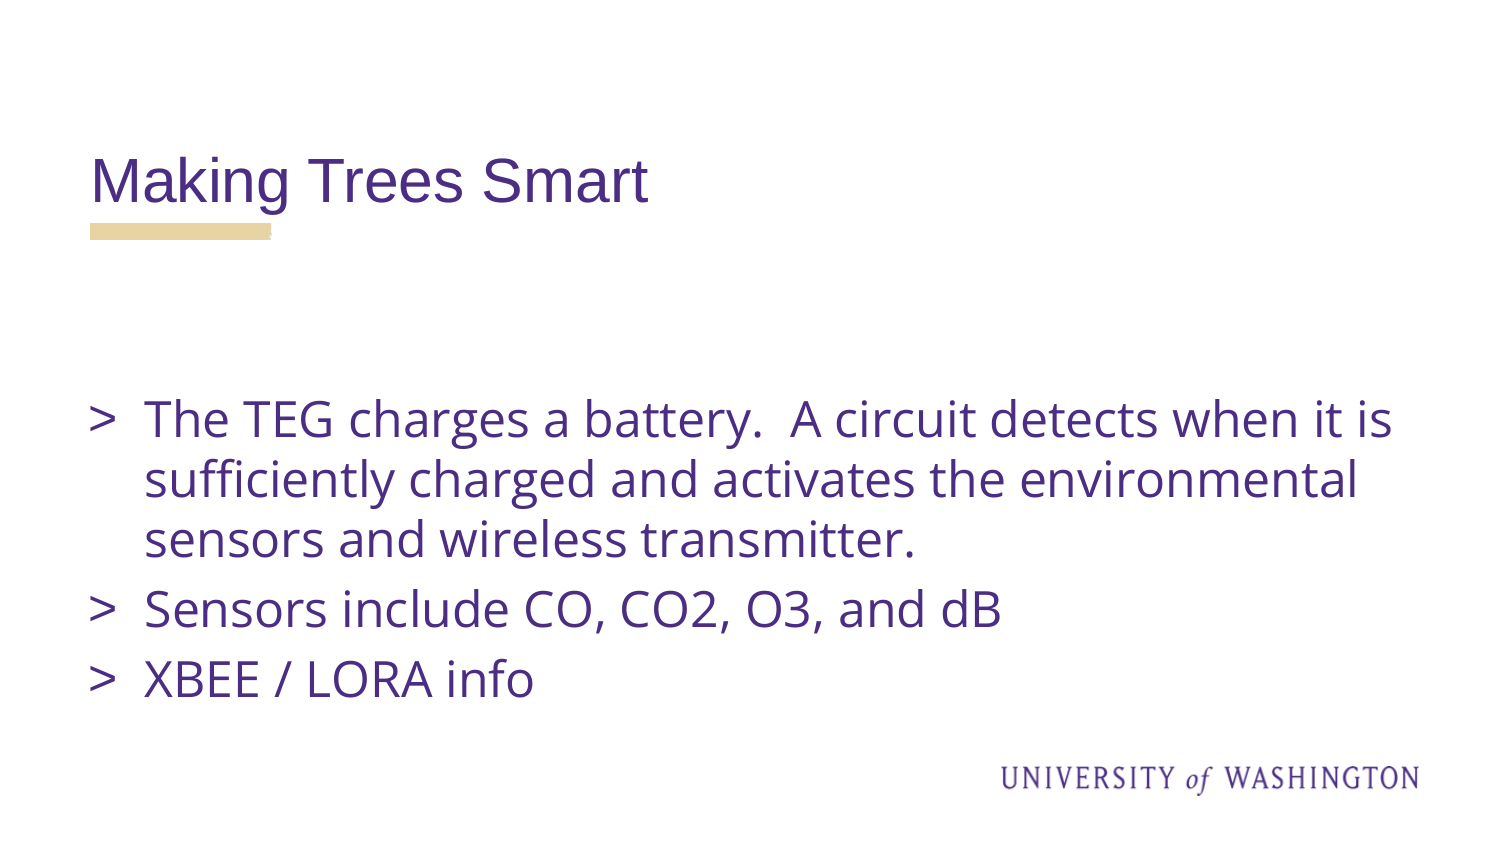

Making Trees Smart
The TEG charges a battery.  A circuit detects when it is sufficiently charged and activates the environmental sensors and wireless transmitter.
Sensors include CO, CO2, O3, and dB
XBEE / LORA info